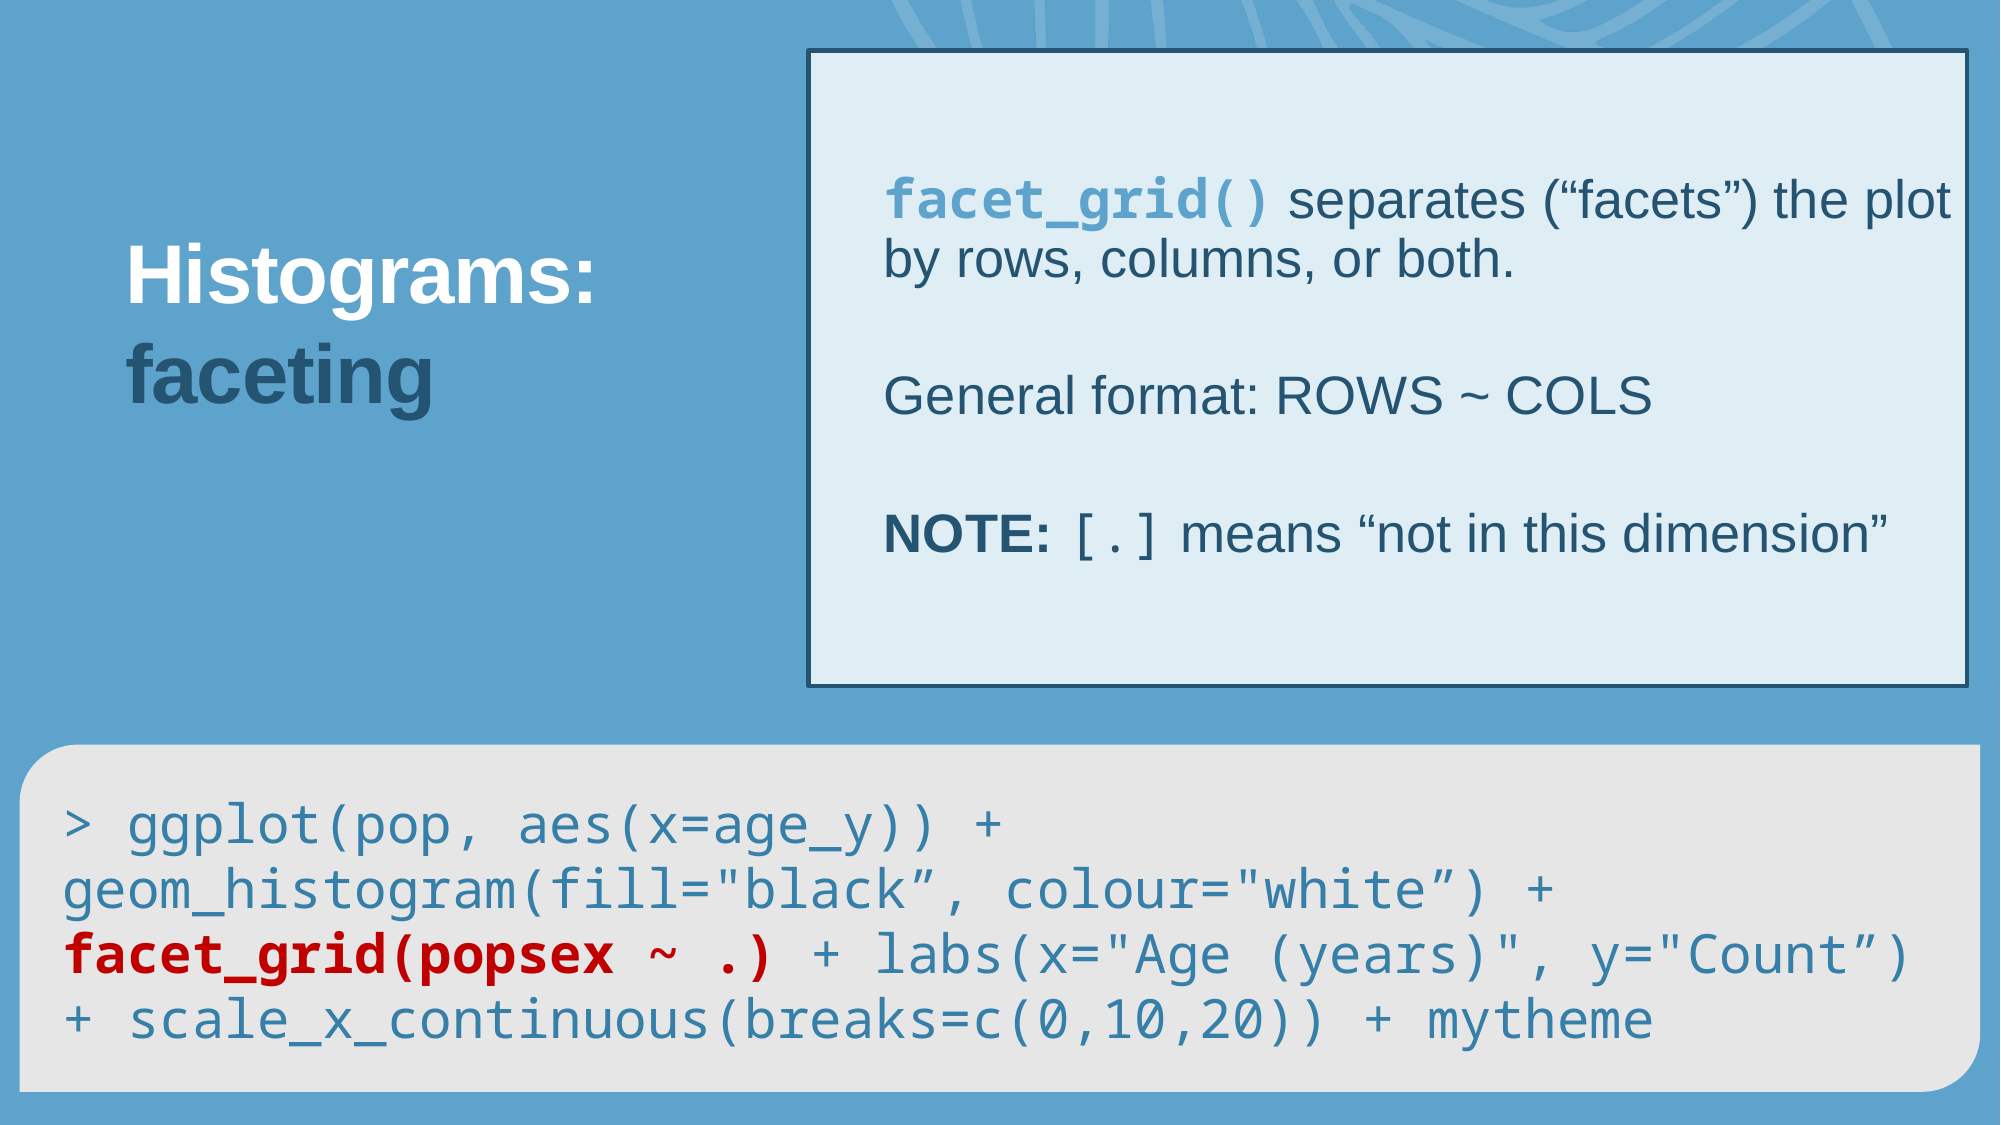

facet_grid() separates (“facets”) the plot by rows, columns, or both.

General format: ROWS ~ COLS

NOTE: [.] means “not in this dimension”
# Histograms: faceting

> ggplot(pop, aes(x=age_y)) + geom_histogram(fill="black”, colour="white”) + facet_grid(popsex ~ .) + labs(x="Age (years)", y="Count”) + scale_x_continuous(breaks=c(0,10,20)) + mytheme